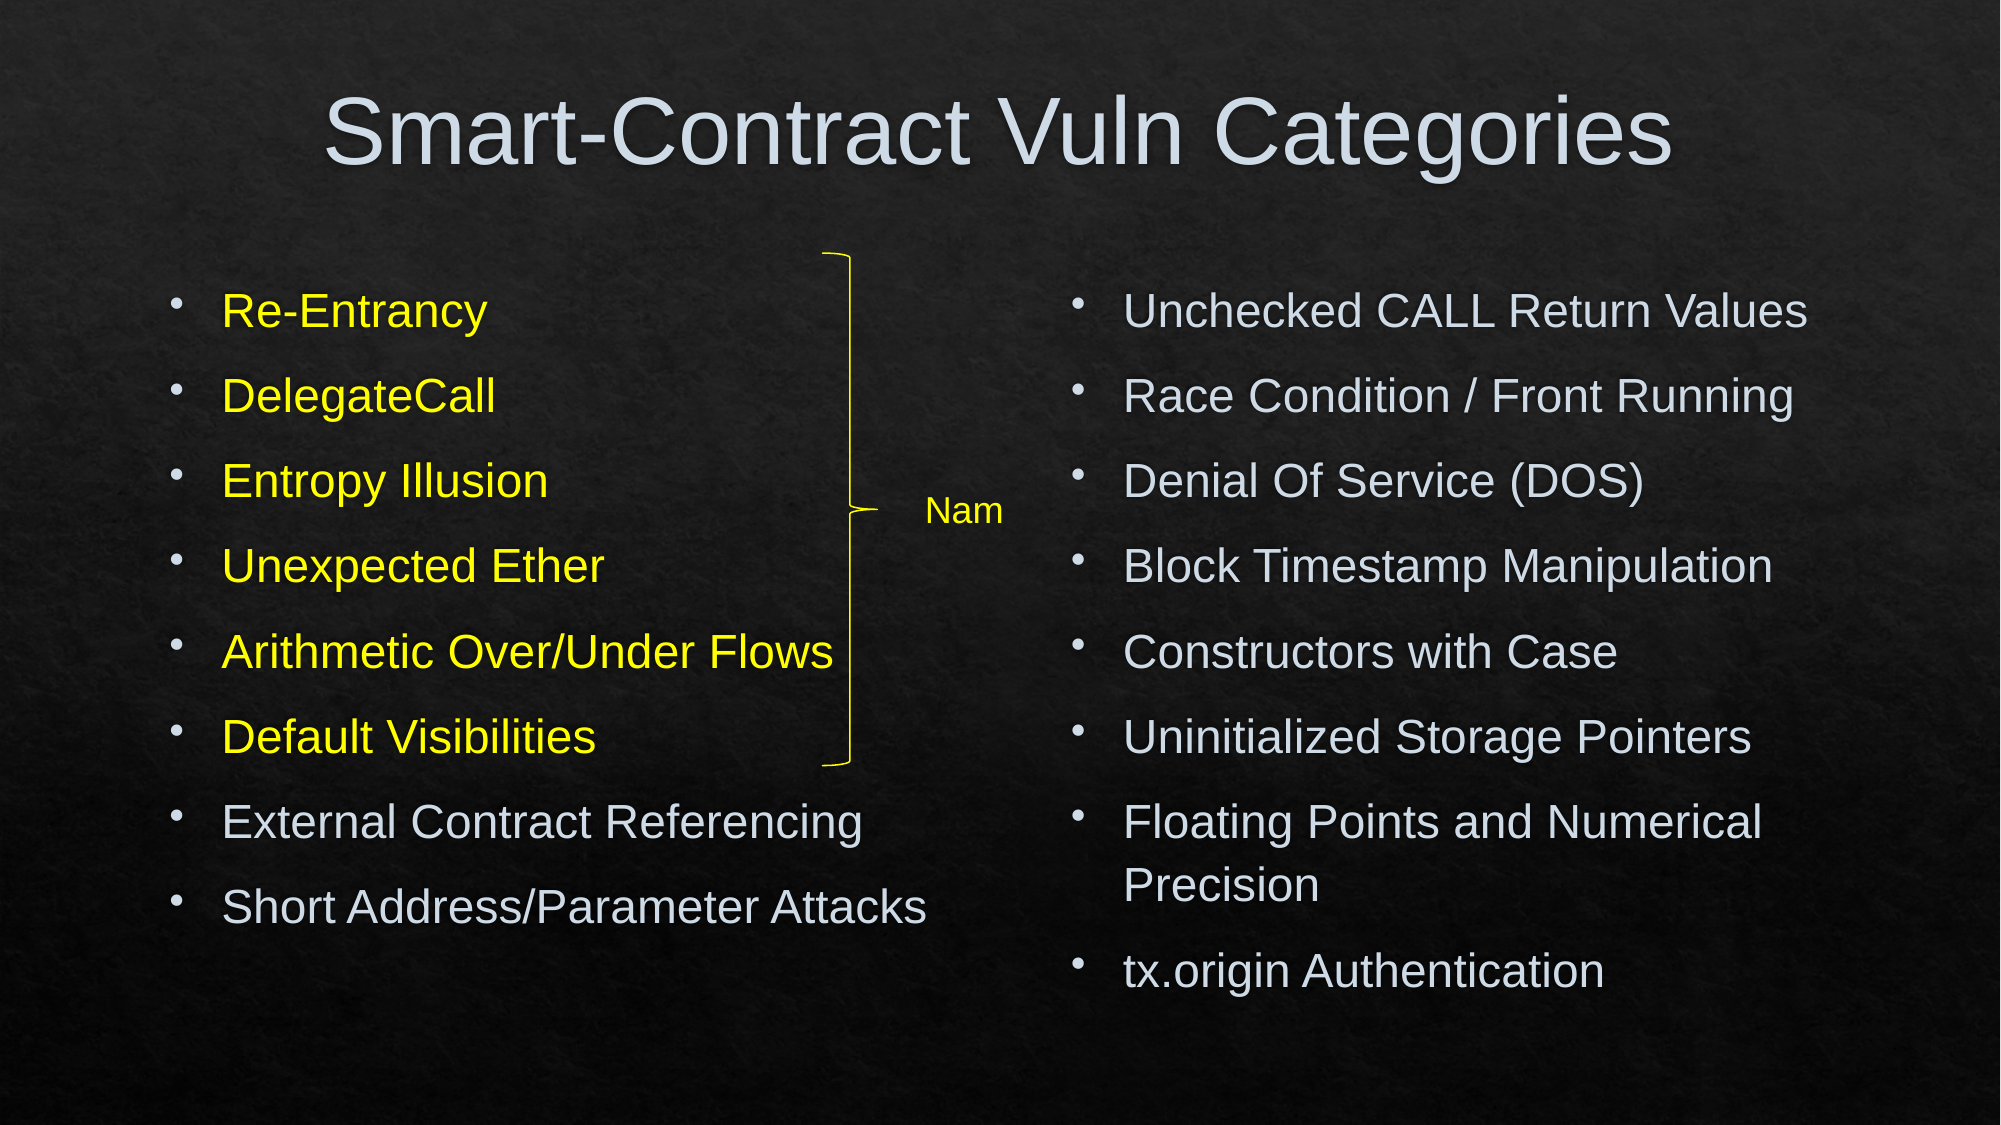

# Smart-Contract Vuln Categories

Re-Entrancy
DelegateCall
Entropy Illusion
Unexpected Ether
Arithmetic Over/Under Flows
Default Visibilities
External Contract Referencing
Short Address/Parameter Attacks
Unchecked CALL Return Values
Race Condition / Front Running
Denial Of Service (DOS)
Block Timestamp Manipulation
Constructors with Case
Uninitialized Storage Pointers
Floating Points and Numerical Precision
tx.origin Authentication
Nam